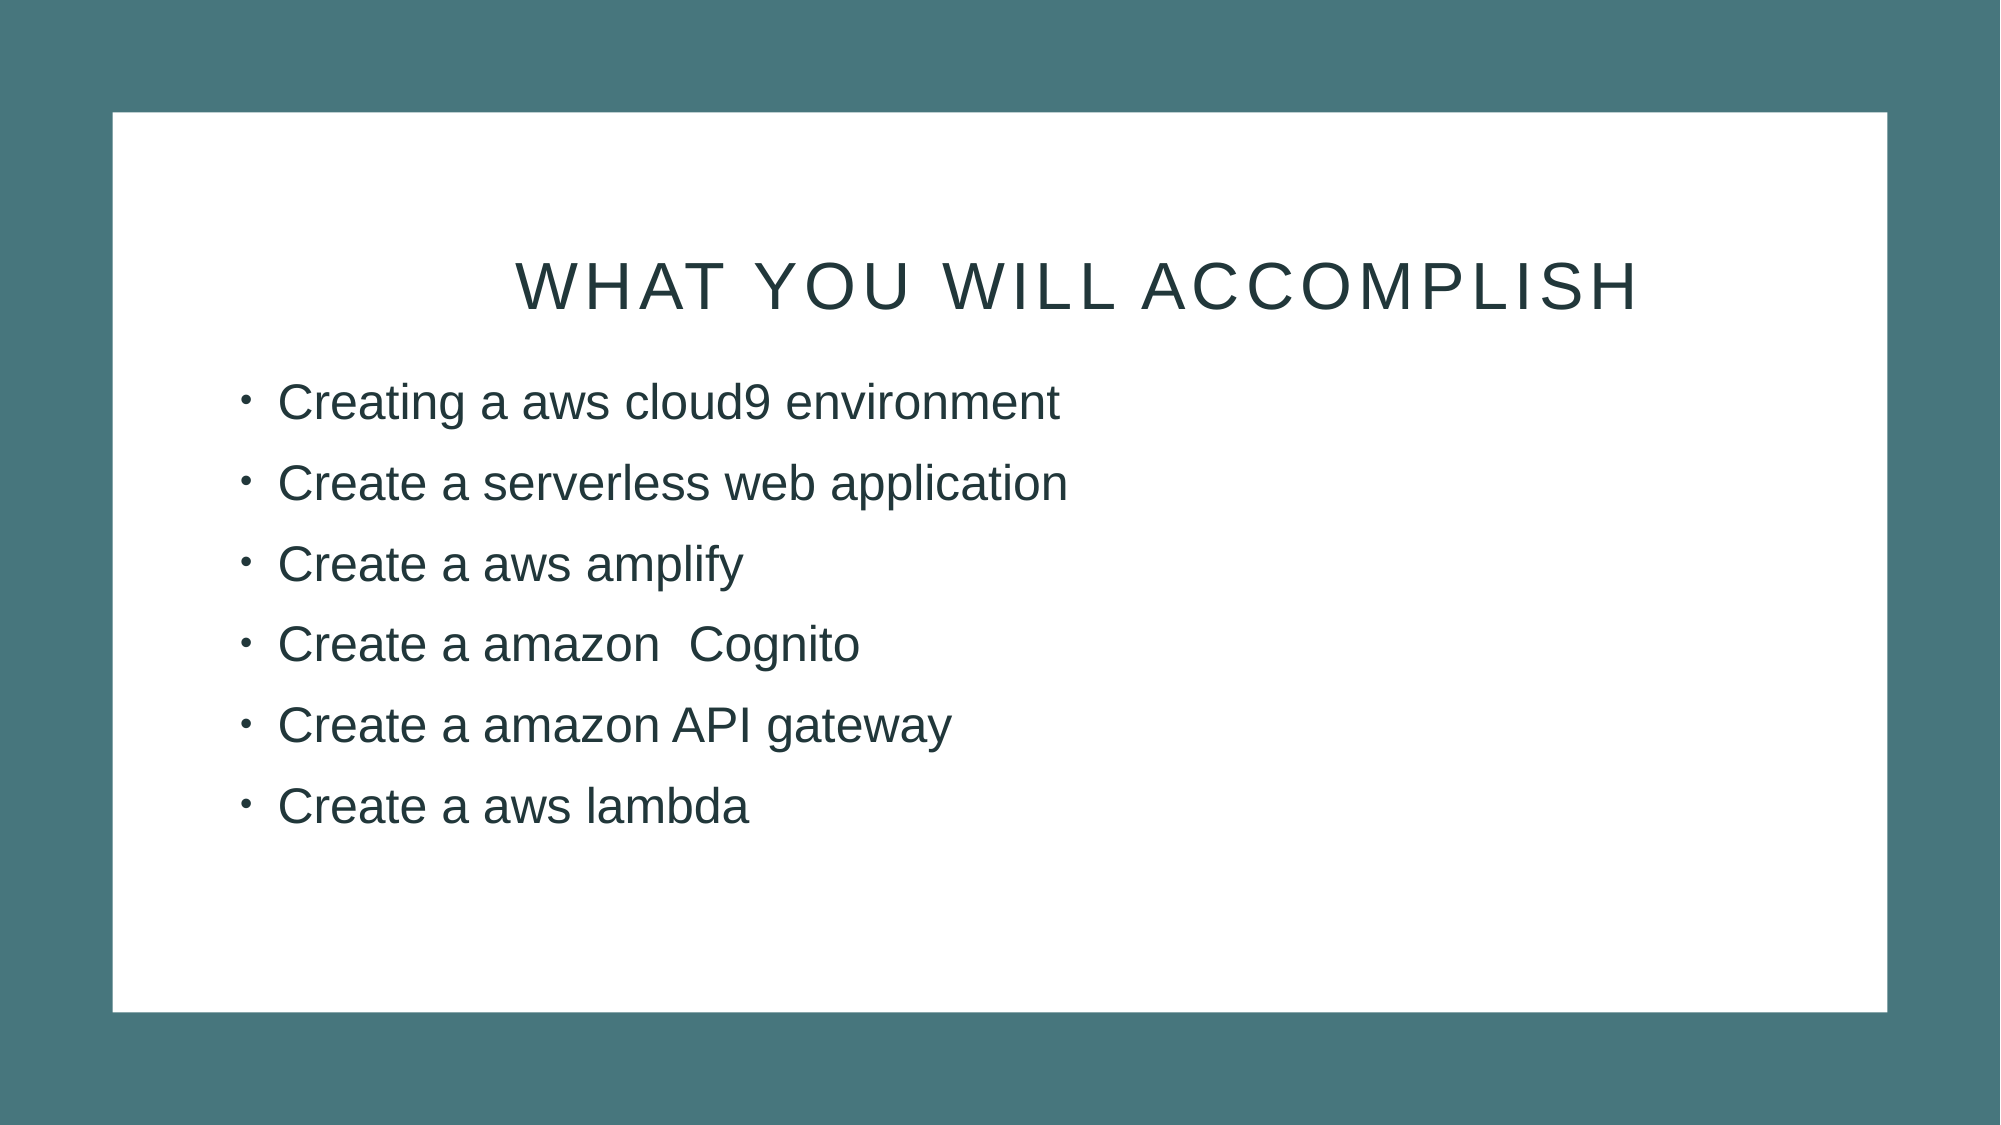

What you will accomplish
Creating a aws cloud9 environment
Create a serverless web application
Create a aws amplify
Create a amazon  Cognito
Create a amazon API gateway
Create a aws lambda